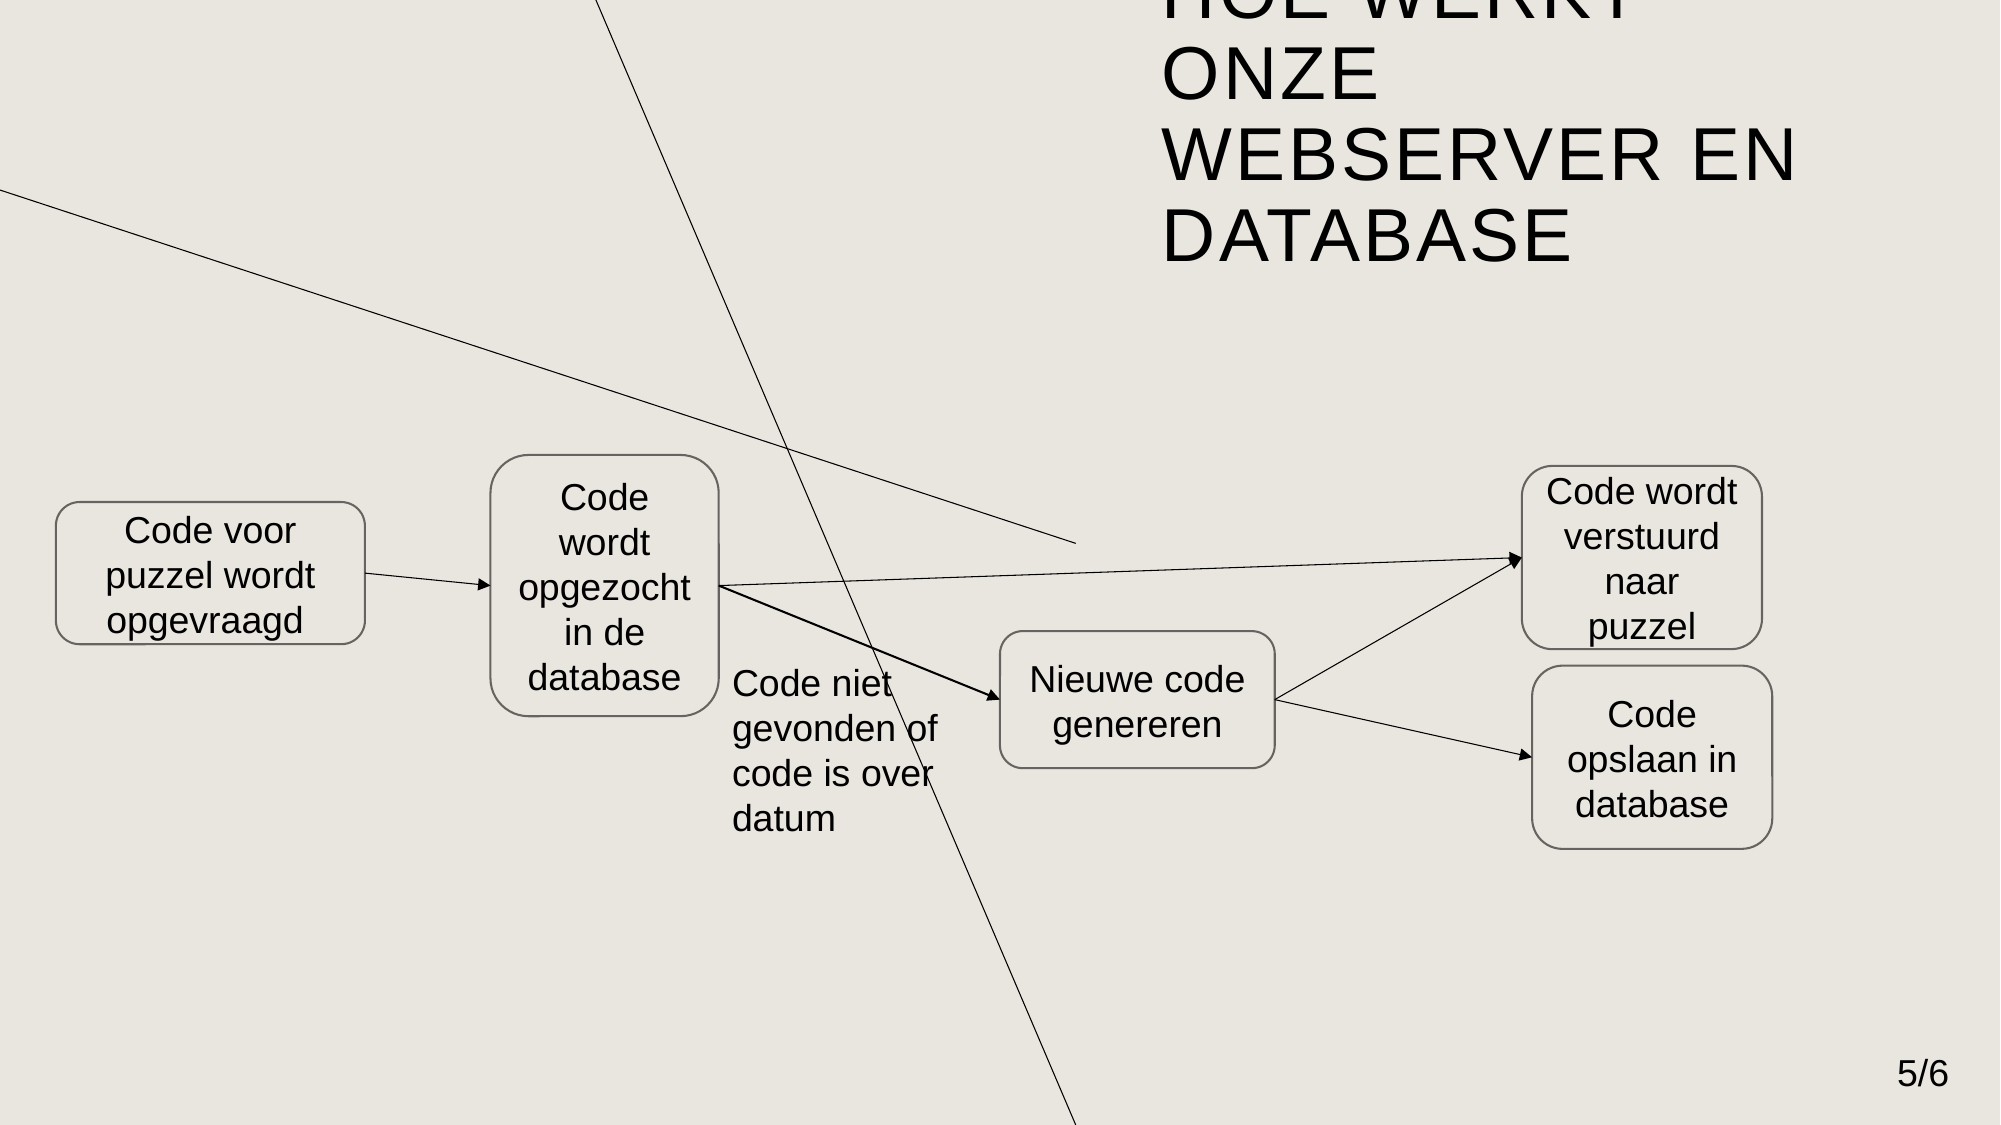

# Hoe werkt onze webserver en database
Code wordt opgezocht in de database
Code wordt verstuurd naar puzzel
Code voor puzzel wordt opgevraagd
Nieuwe code genereren
Code niet gevonden of code is over datum
Code opslaan in database
5/6